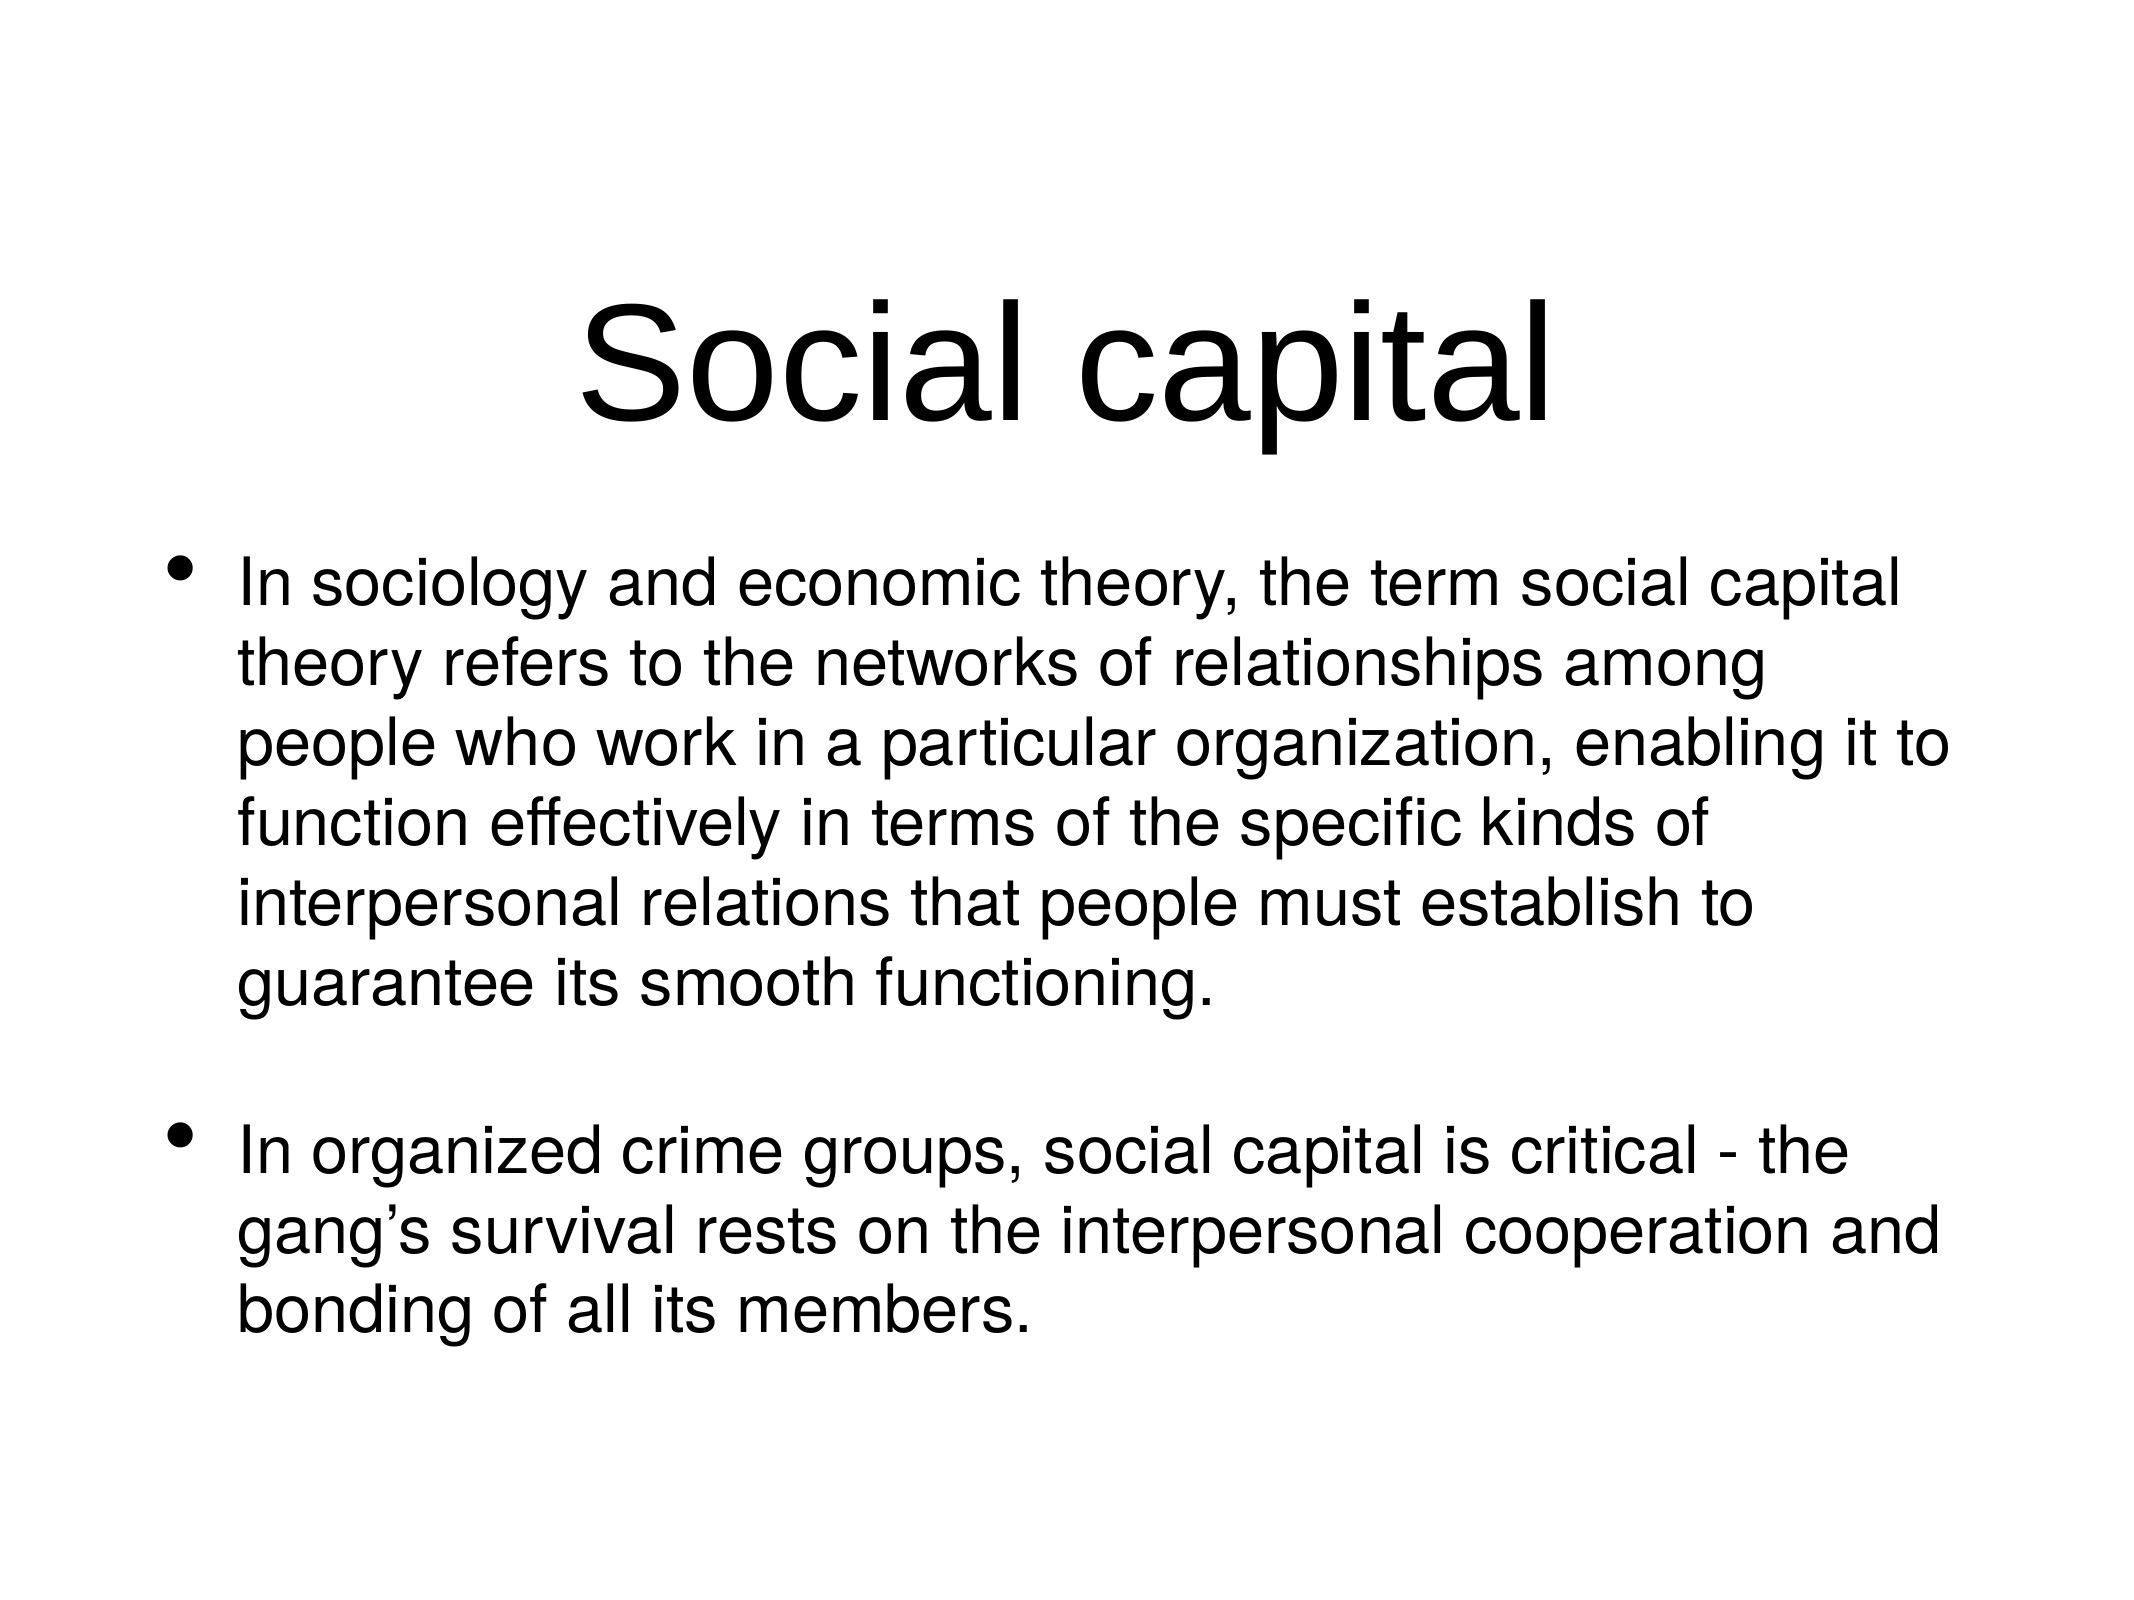

# Social capital
In sociology and economic theory, the term social capital theory refers to the networks of relationships among people who work in a particular organization, enabling it to function effectively in terms of the specific kinds of interpersonal relations that people must establish to guarantee its smooth functioning.
In organized crime groups, social capital is critical - the gang’s survival rests on the interpersonal cooperation and bonding of all its members.